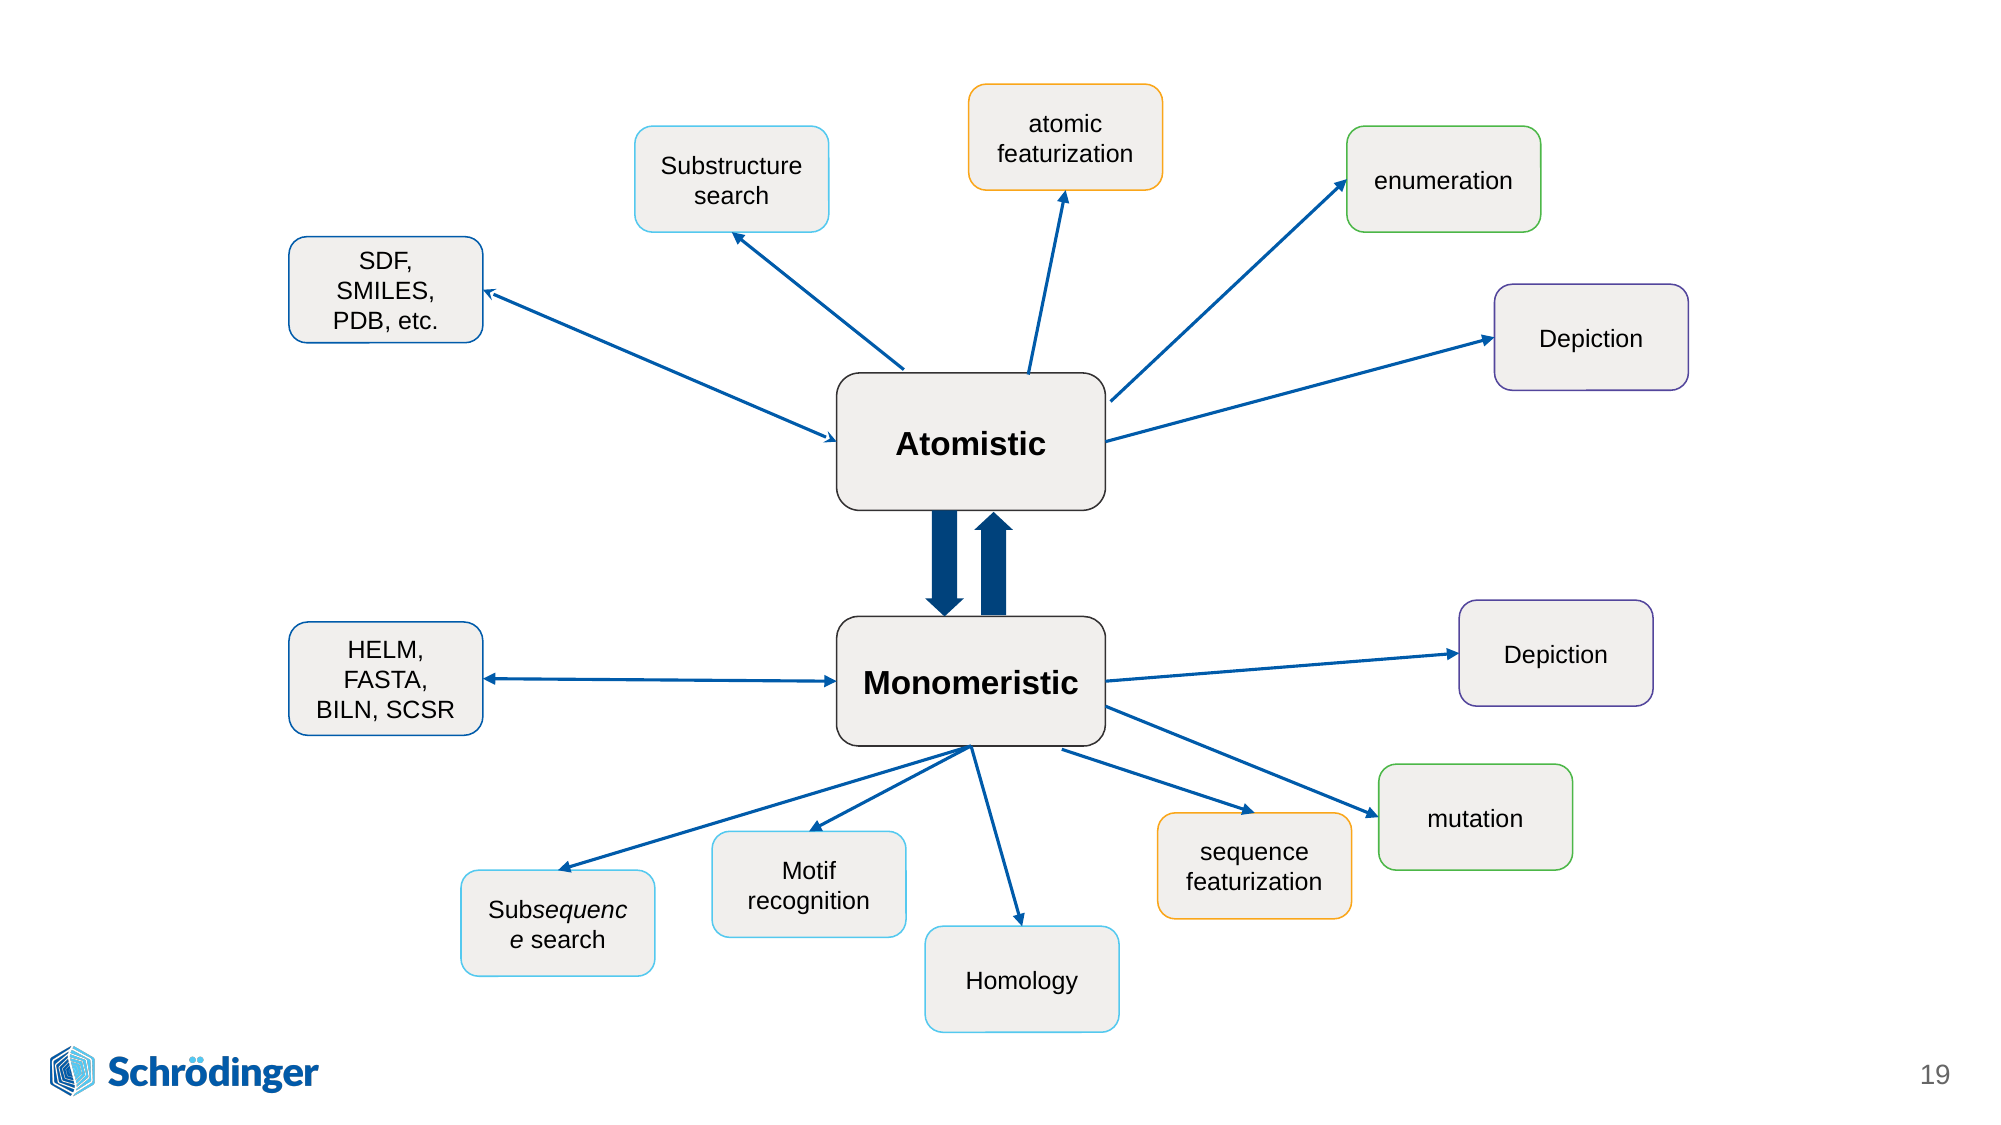

atomic featurization
Substructure search
enumeration
SDF, SMILES, PDB, etc.
Depiction
Atomistic

Depiction
Monomeristic
HELM, FASTA, BILN, SCSR
mutation
sequence featurization
Motif recognition
Subsequence search
Homology